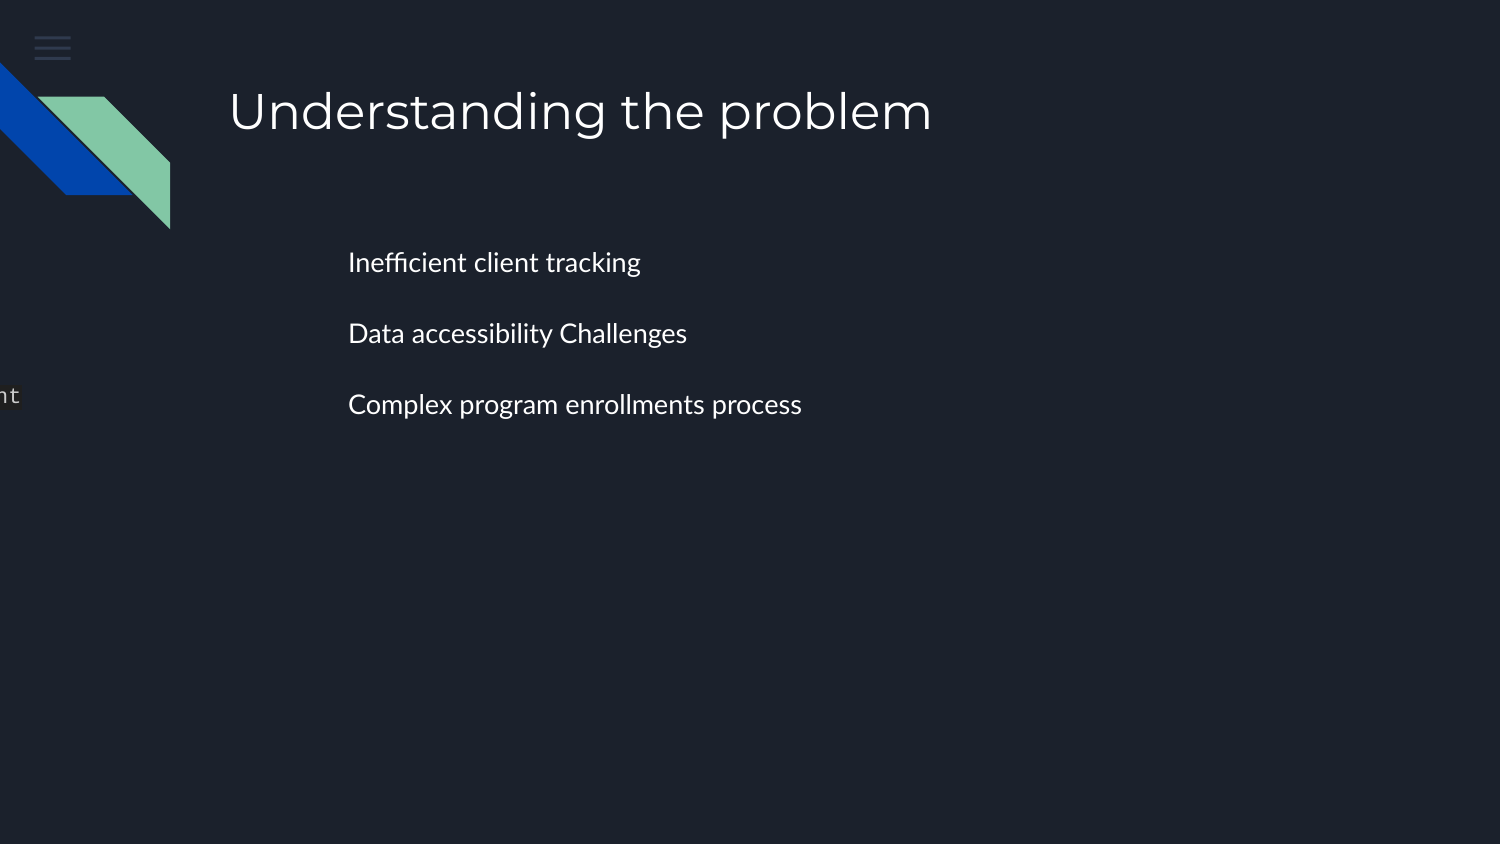

# Understanding the problem
Inefficient client tracking
Data accessibility Challenges
Complex program enrollments process

Manual healthcare record management